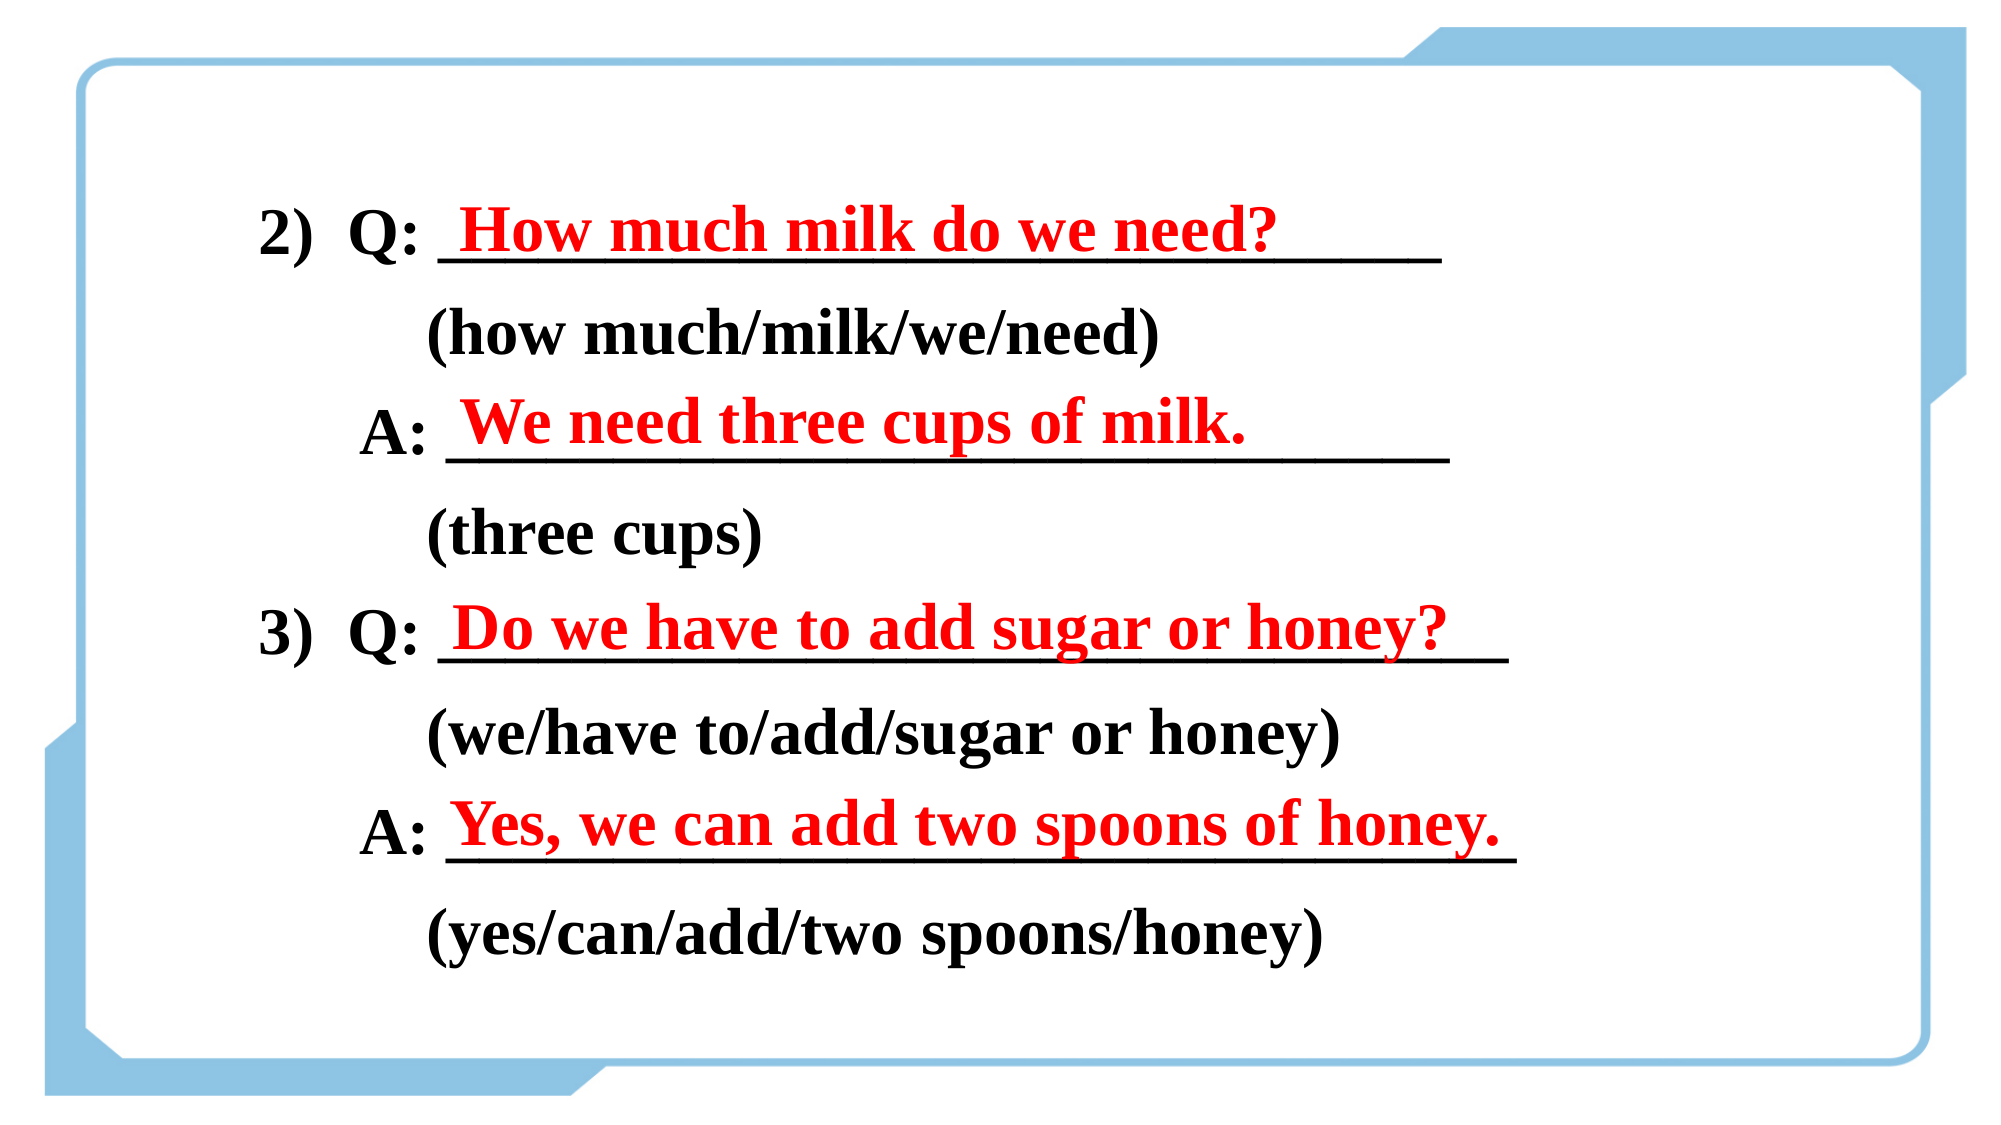

How much milk do we need?
2)  Q: ______________________________
          (how much/milk/we/need)
      A: ______________________________
          (three cups)
3)  Q: ________________________________
          (we/have to/add/sugar or honey)
      A: ________________________________
          (yes/can/add/two spoons/honey)
We need three cups of milk.
Do we have to add sugar or honey?
Yes, we can add two spoons of honey.